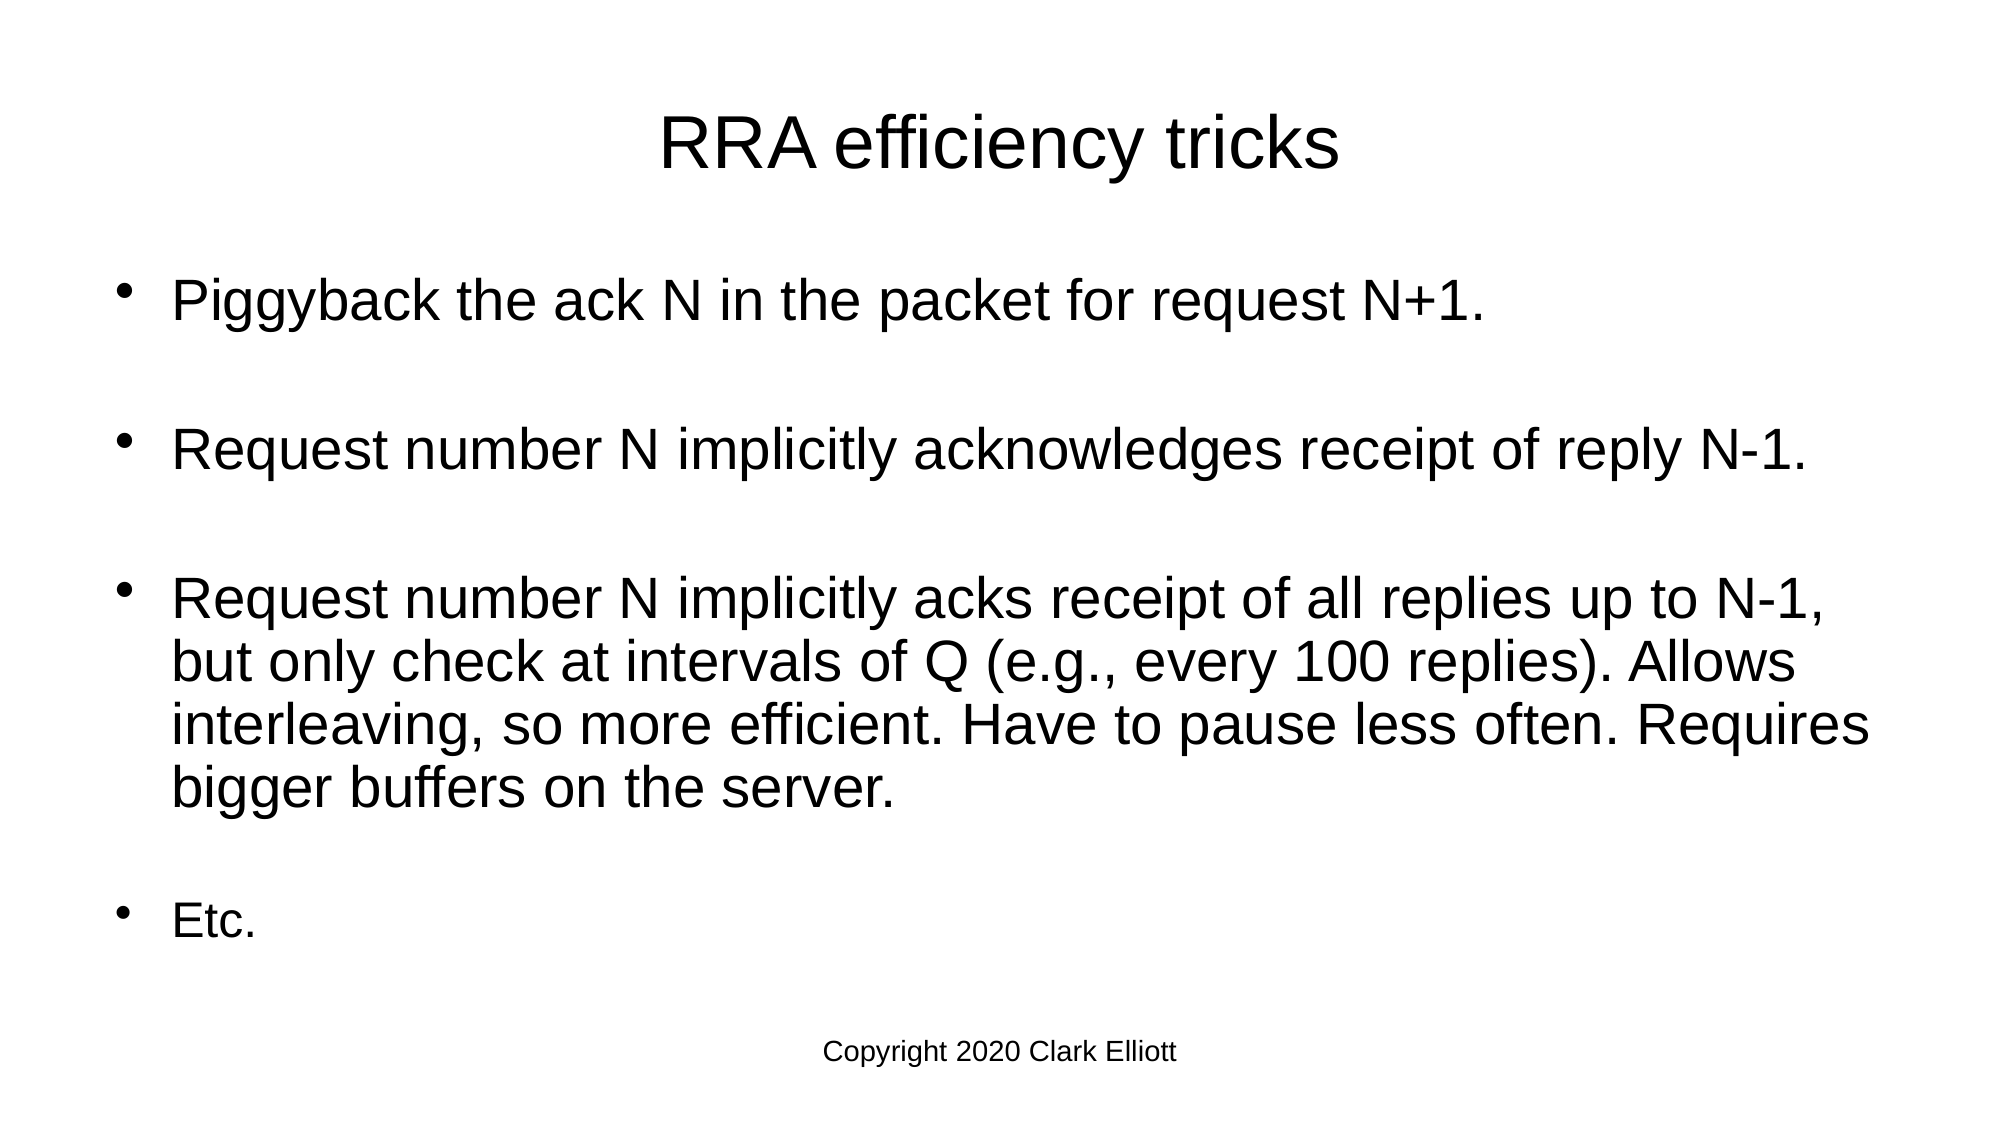

RRA efficiency tricks
Piggyback the ack N in the packet for request N+1.

Request number N implicitly acknowledges receipt of reply N-1.

Request number N implicitly acks receipt of all replies up to N-1, but only check at intervals of Q (e.g., every 100 replies). Allows interleaving, so more efficient. Have to pause less often. Requires bigger buffers on the server.

Etc.
Copyright 2020 Clark Elliott